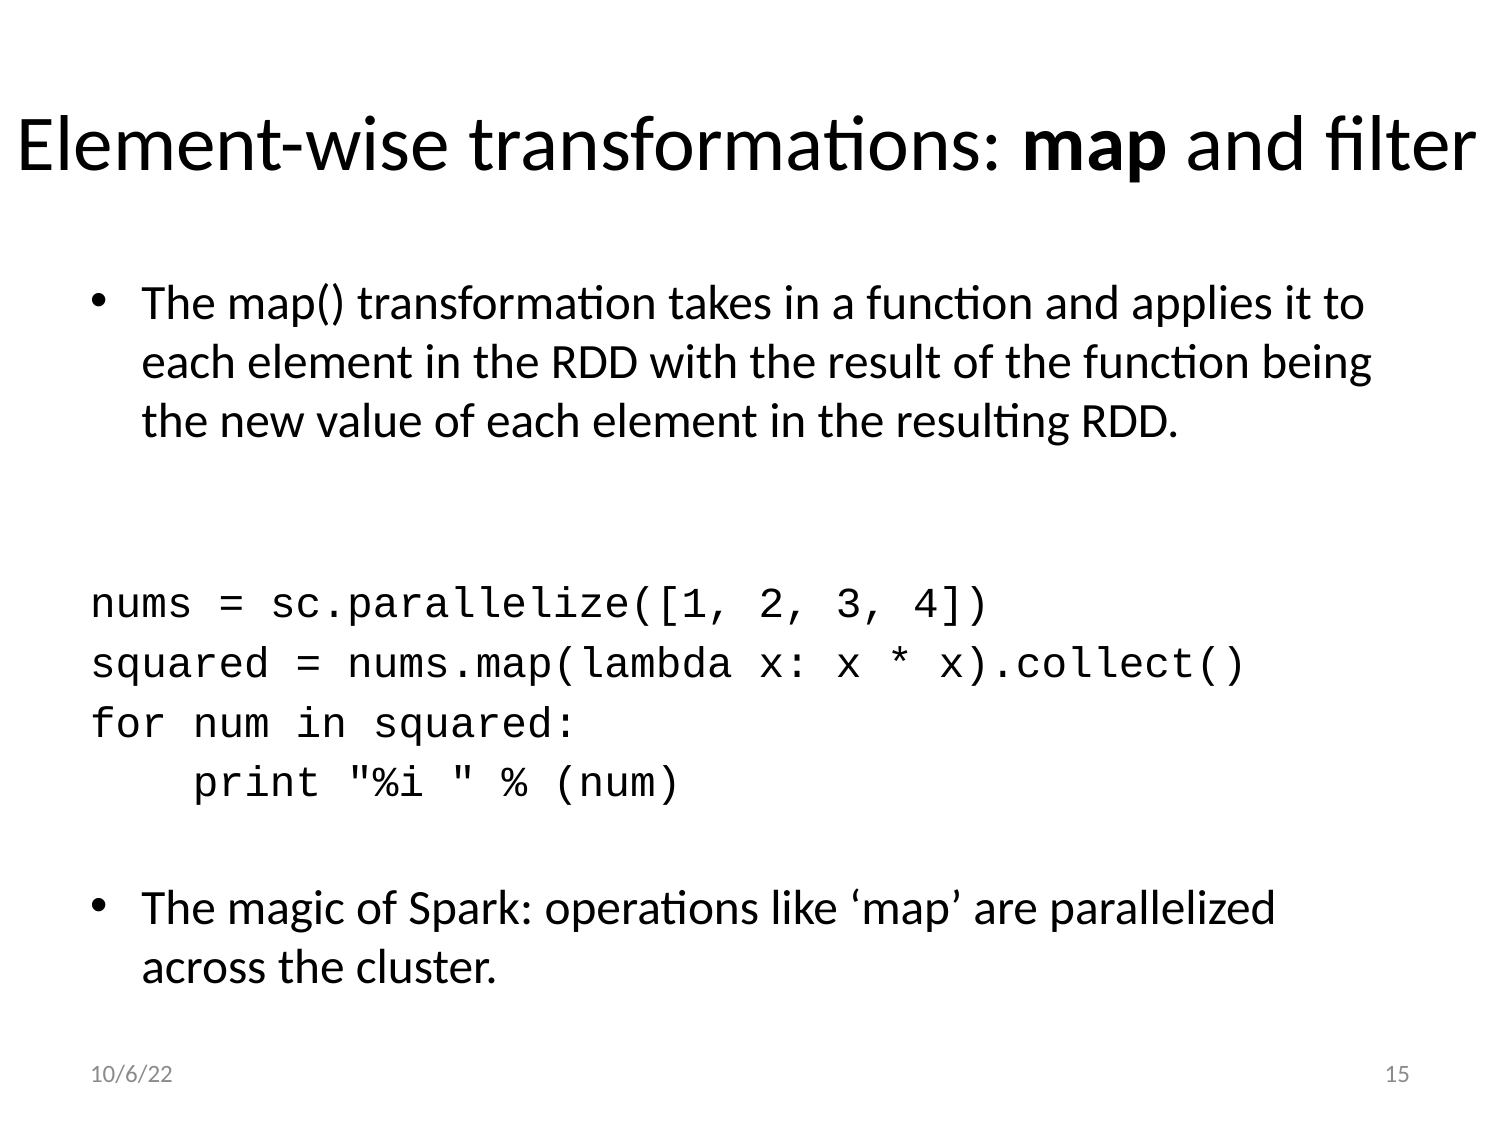

# Element-wise transformations: map and filter
The map() transformation takes in a function and applies it to each element in the RDD with the result of the function being the new value of each element in the resulting RDD.

nums = sc.parallelize([1, 2, 3, 4])
squared = nums.map(lambda x: x * x).collect()
for num in squared:
    print "%i " % (num)

The magic of Spark: operations like ‘map’ are parallelized across the cluster.

10/6/22
15